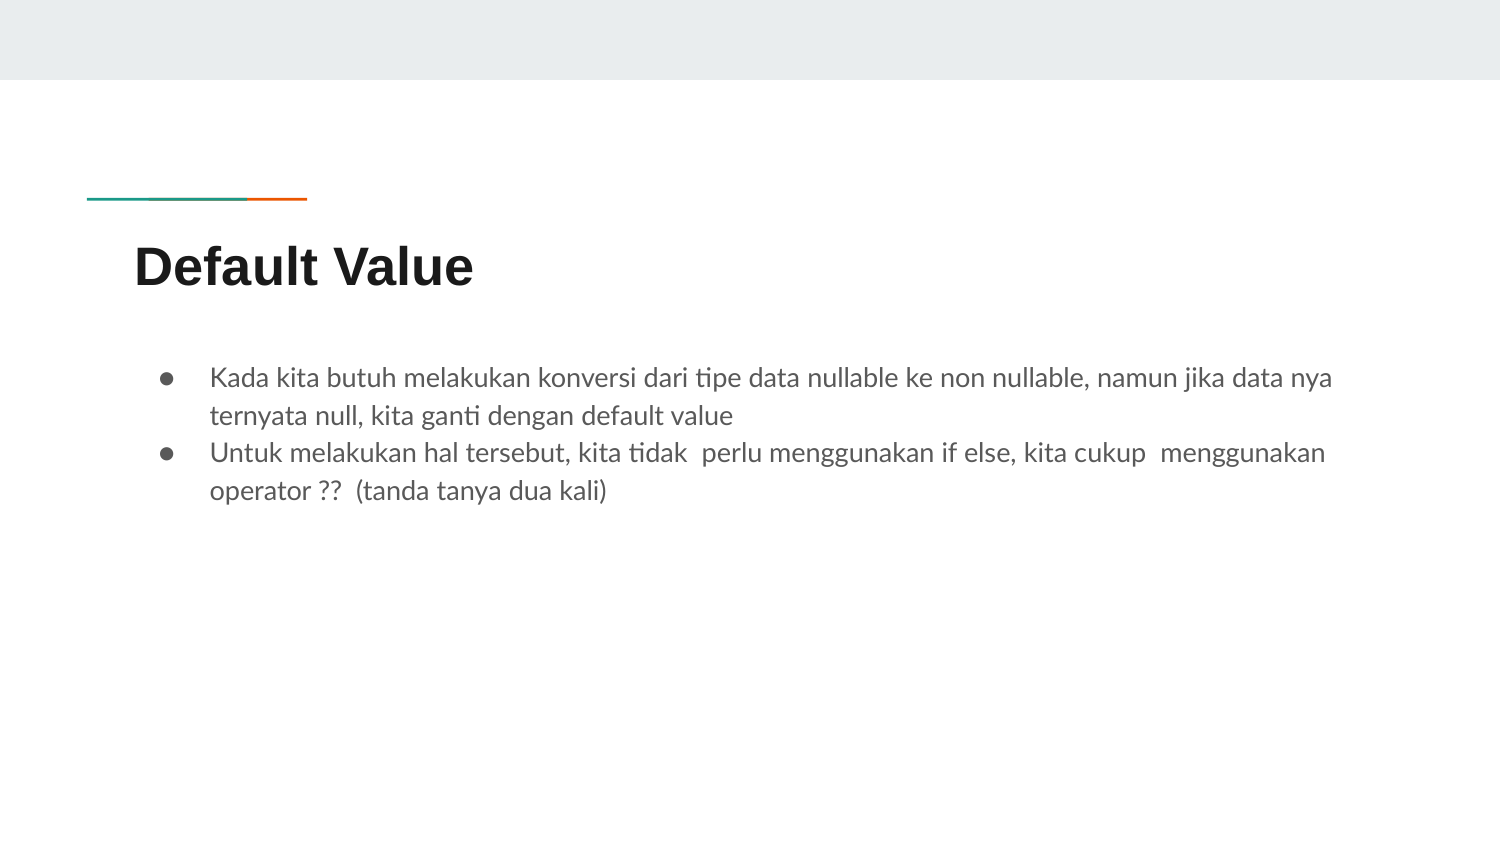

# Default Value
Kada kita butuh melakukan konversi dari tipe data nullable ke non nullable, namun jika data nya ternyata null, kita ganti dengan default value
Untuk melakukan hal tersebut, kita tidak  perlu menggunakan if else, kita cukup  menggunakan operator ??  (tanda tanya dua kali)